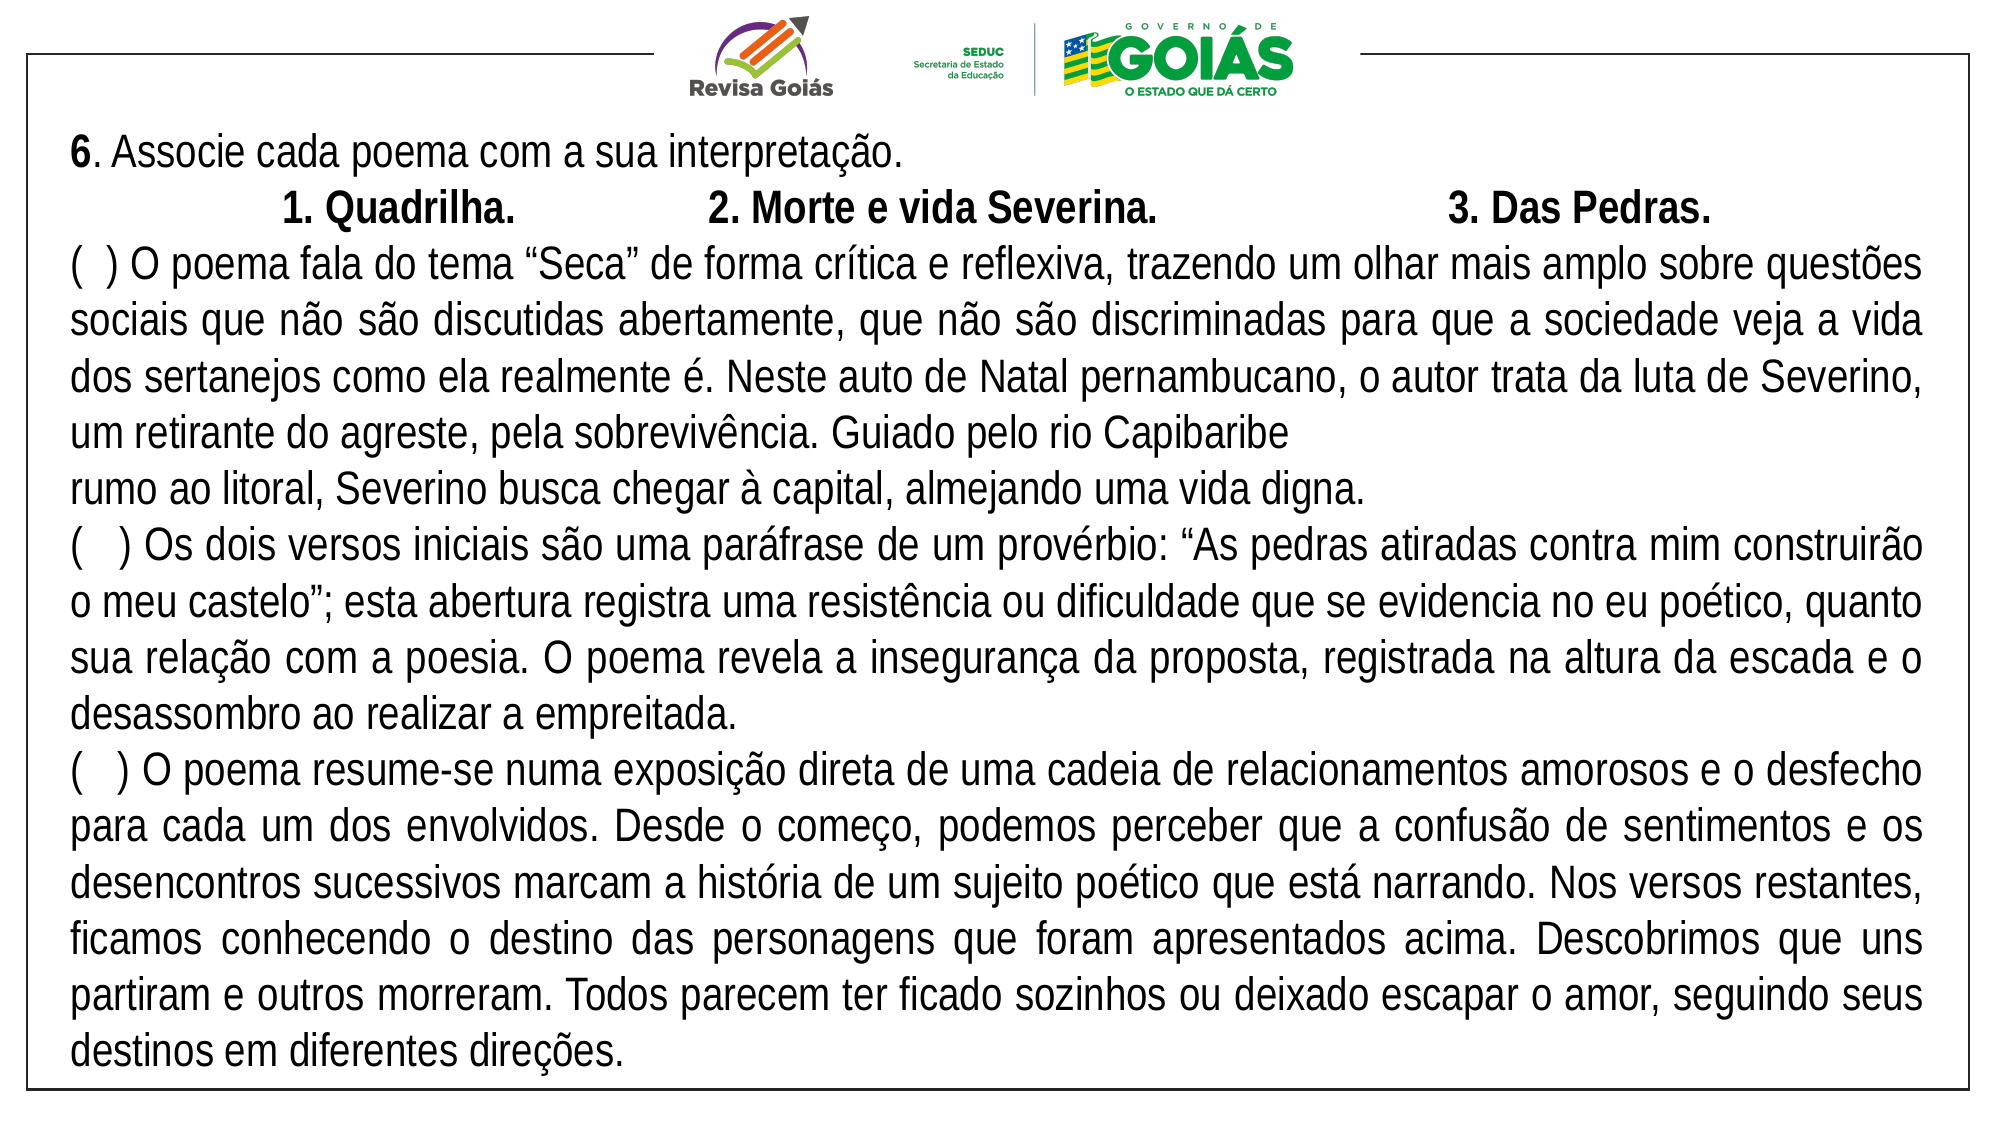

6. Associe cada poema com a sua interpretação.
1. Quadrilha.                  2. Morte e vida Severina.                           3. Das Pedras.
(  ) O poema fala do tema “Seca” de forma crítica e reflexiva, trazendo um olhar mais amplo sobre questões sociais que não são discutidas abertamente, que não são discriminadas para que a sociedade veja a vida dos sertanejos como ela realmente é. Neste auto de Natal pernambucano, o autor trata da luta de Severino, um retirante do agreste, pela sobrevivência. Guiado pelo rio Capibaribe
rumo ao litoral, Severino busca chegar à capital, almejando uma vida digna.
(   ) Os dois versos iniciais são uma paráfrase de um provérbio: “As pedras atiradas contra mim construirão o meu castelo”; esta abertura registra uma resistência ou dificuldade que se evidencia no eu poético, quanto sua relação com a poesia. O poema revela a insegurança da proposta, registrada na altura da escada e o desassombro ao realizar a empreitada.
(   ) O poema resume-se numa exposição direta de uma cadeia de relacionamentos amorosos e o desfecho para cada um dos envolvidos. Desde o começo, podemos perceber que a confusão de sentimentos e os desencontros sucessivos marcam a história de um sujeito poético que está narrando. Nos versos restantes, ficamos conhecendo o destino das personagens que foram apresentados acima. Descobrimos que uns partiram e outros morreram. Todos parecem ter ficado sozinhos ou deixado escapar o amor, seguindo seus destinos em diferentes direções.